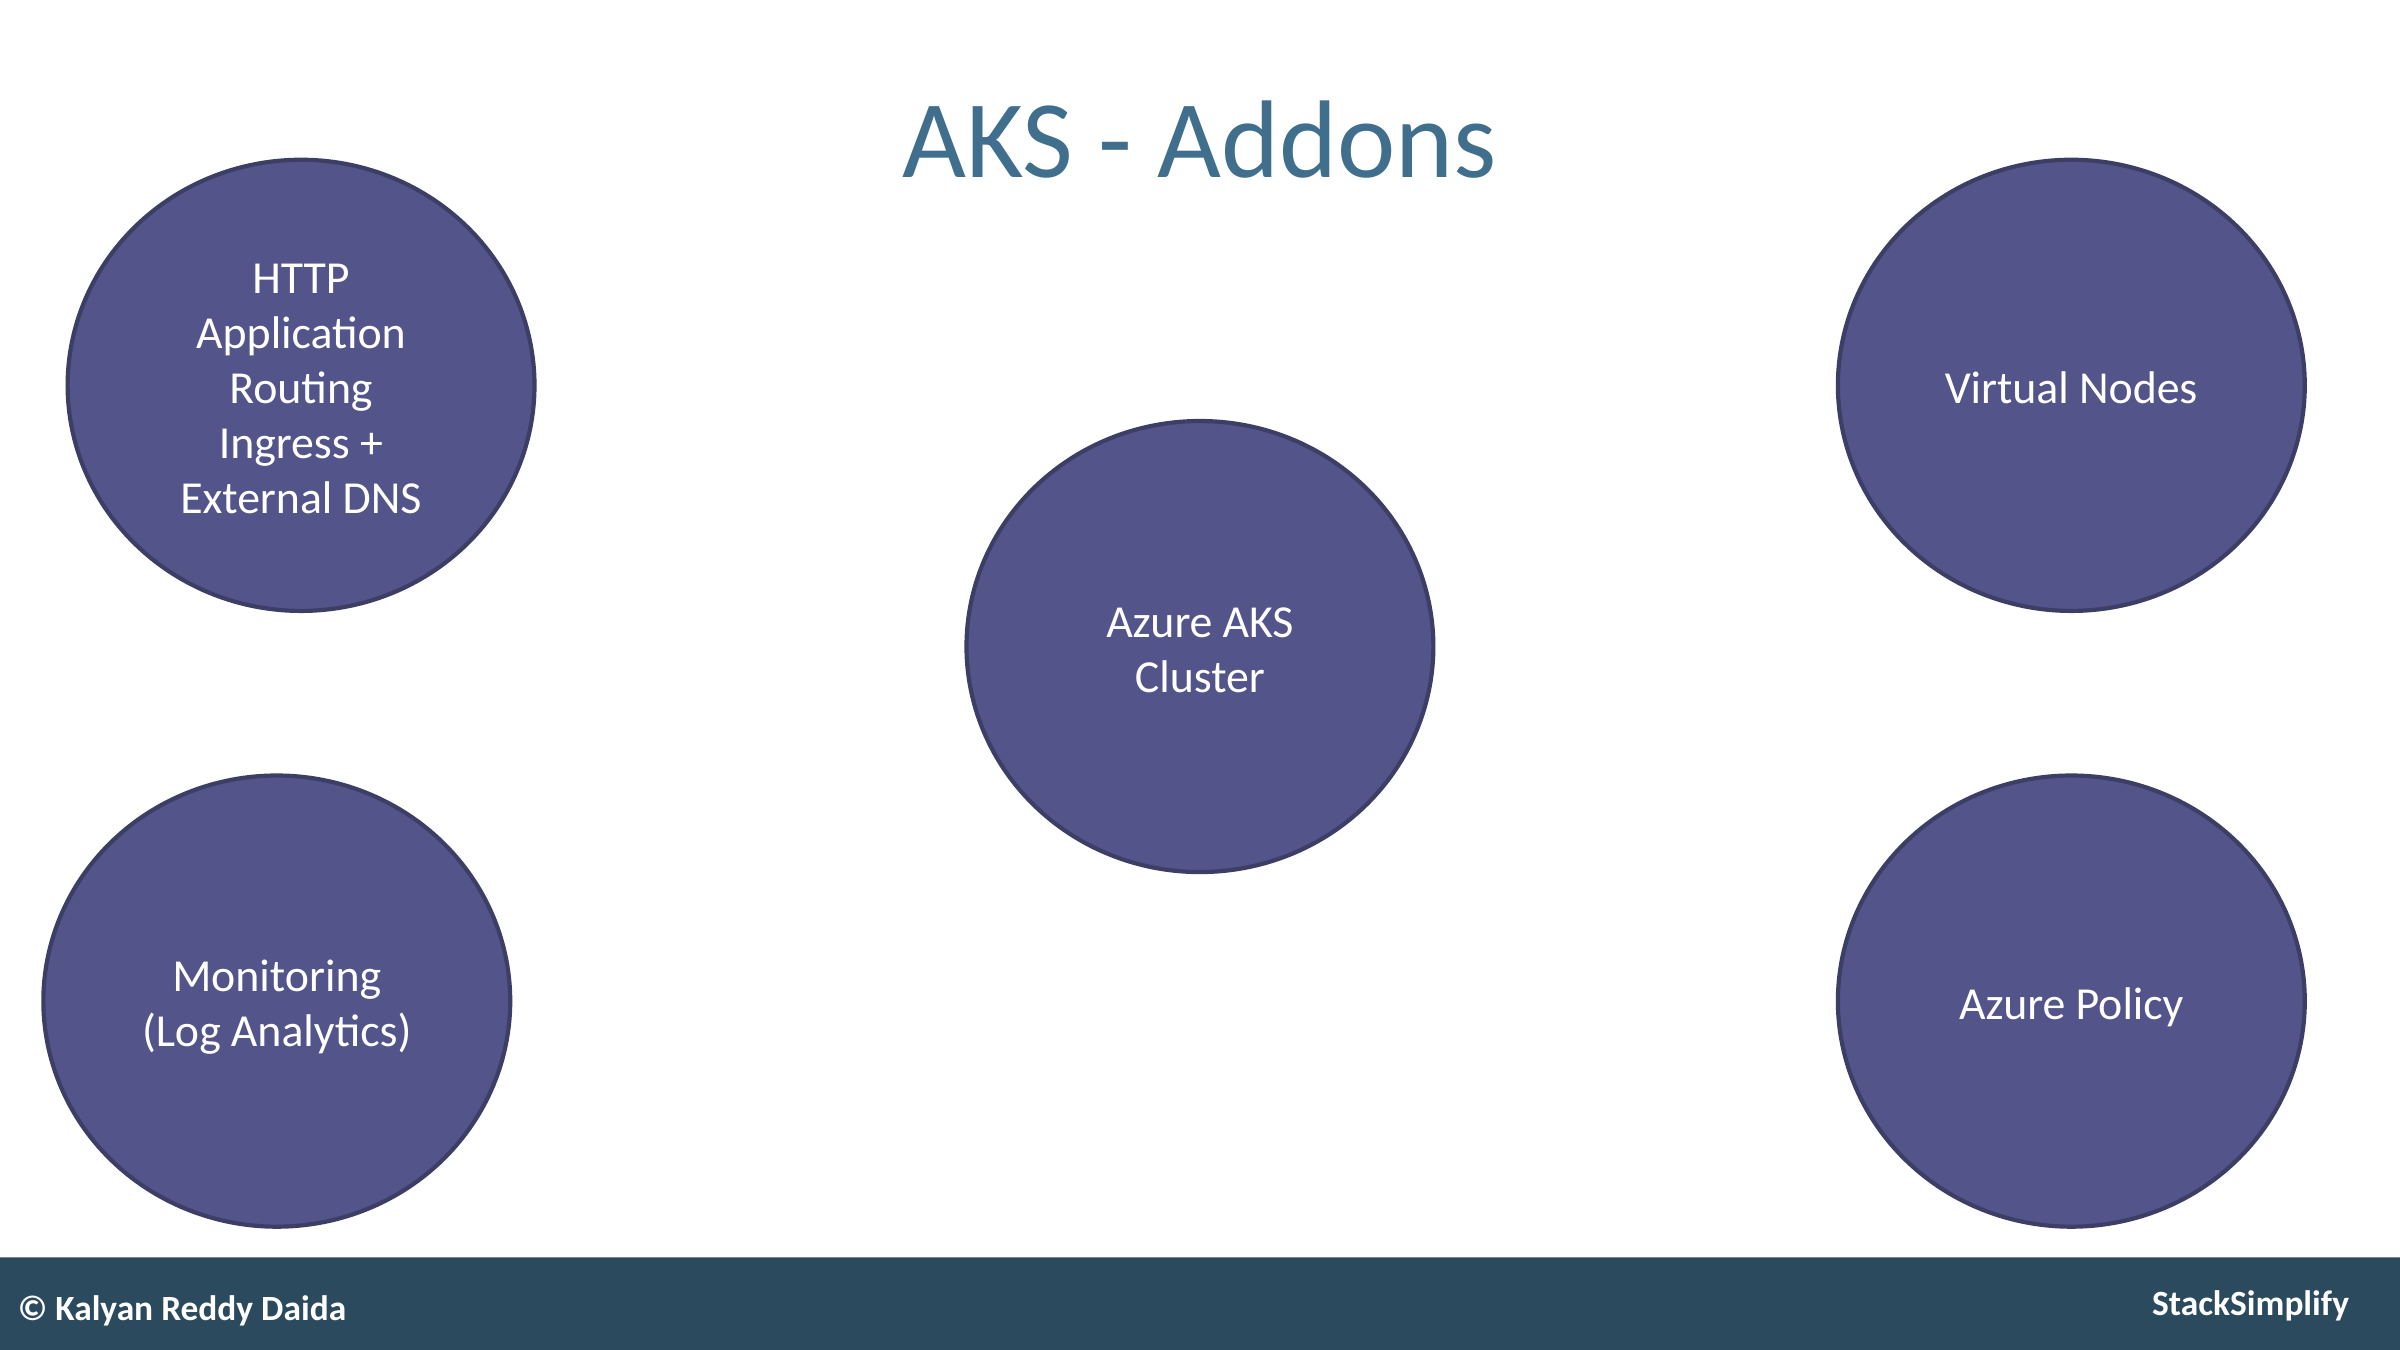

# AKS - Addons
HTTP Application Routing
Ingress + External DNS
Virtual Nodes
Azure AKS Cluster
Monitoring
(Log Analytics)
Azure Policy
© Kalyan Reddy Daida